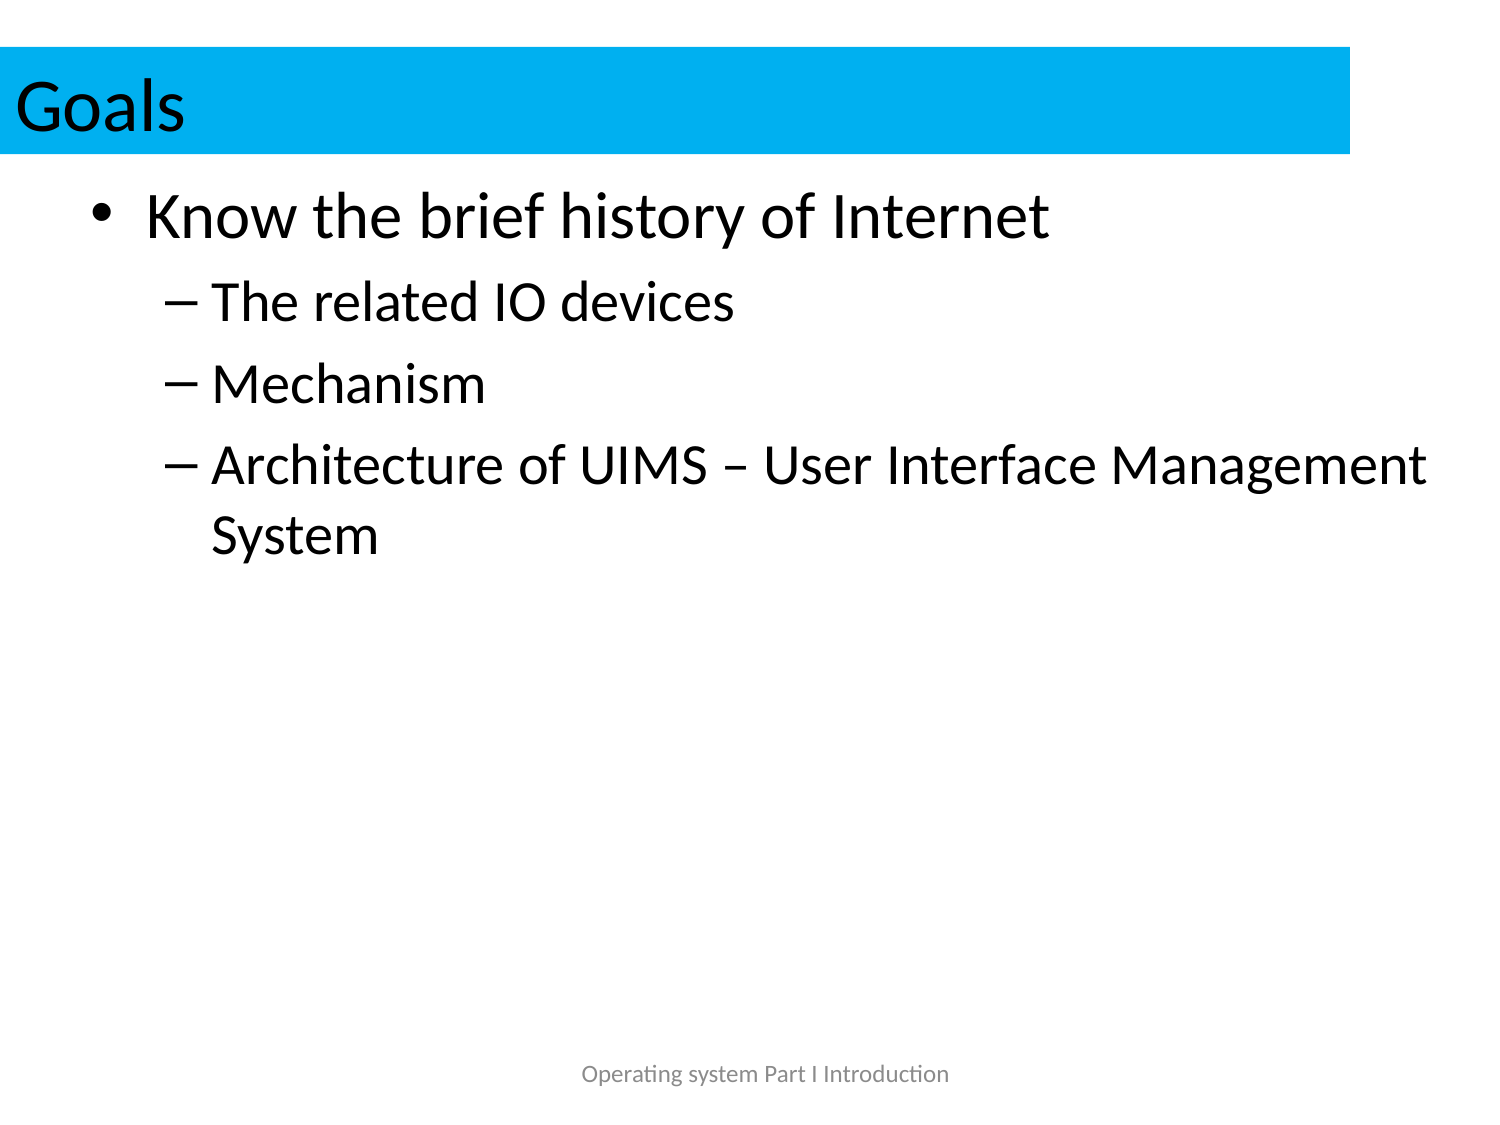

# Goals
Know the brief history of Internet
The related IO devices
Mechanism
Architecture of UIMS – User Interface Management System

Operating system Part I Introduction